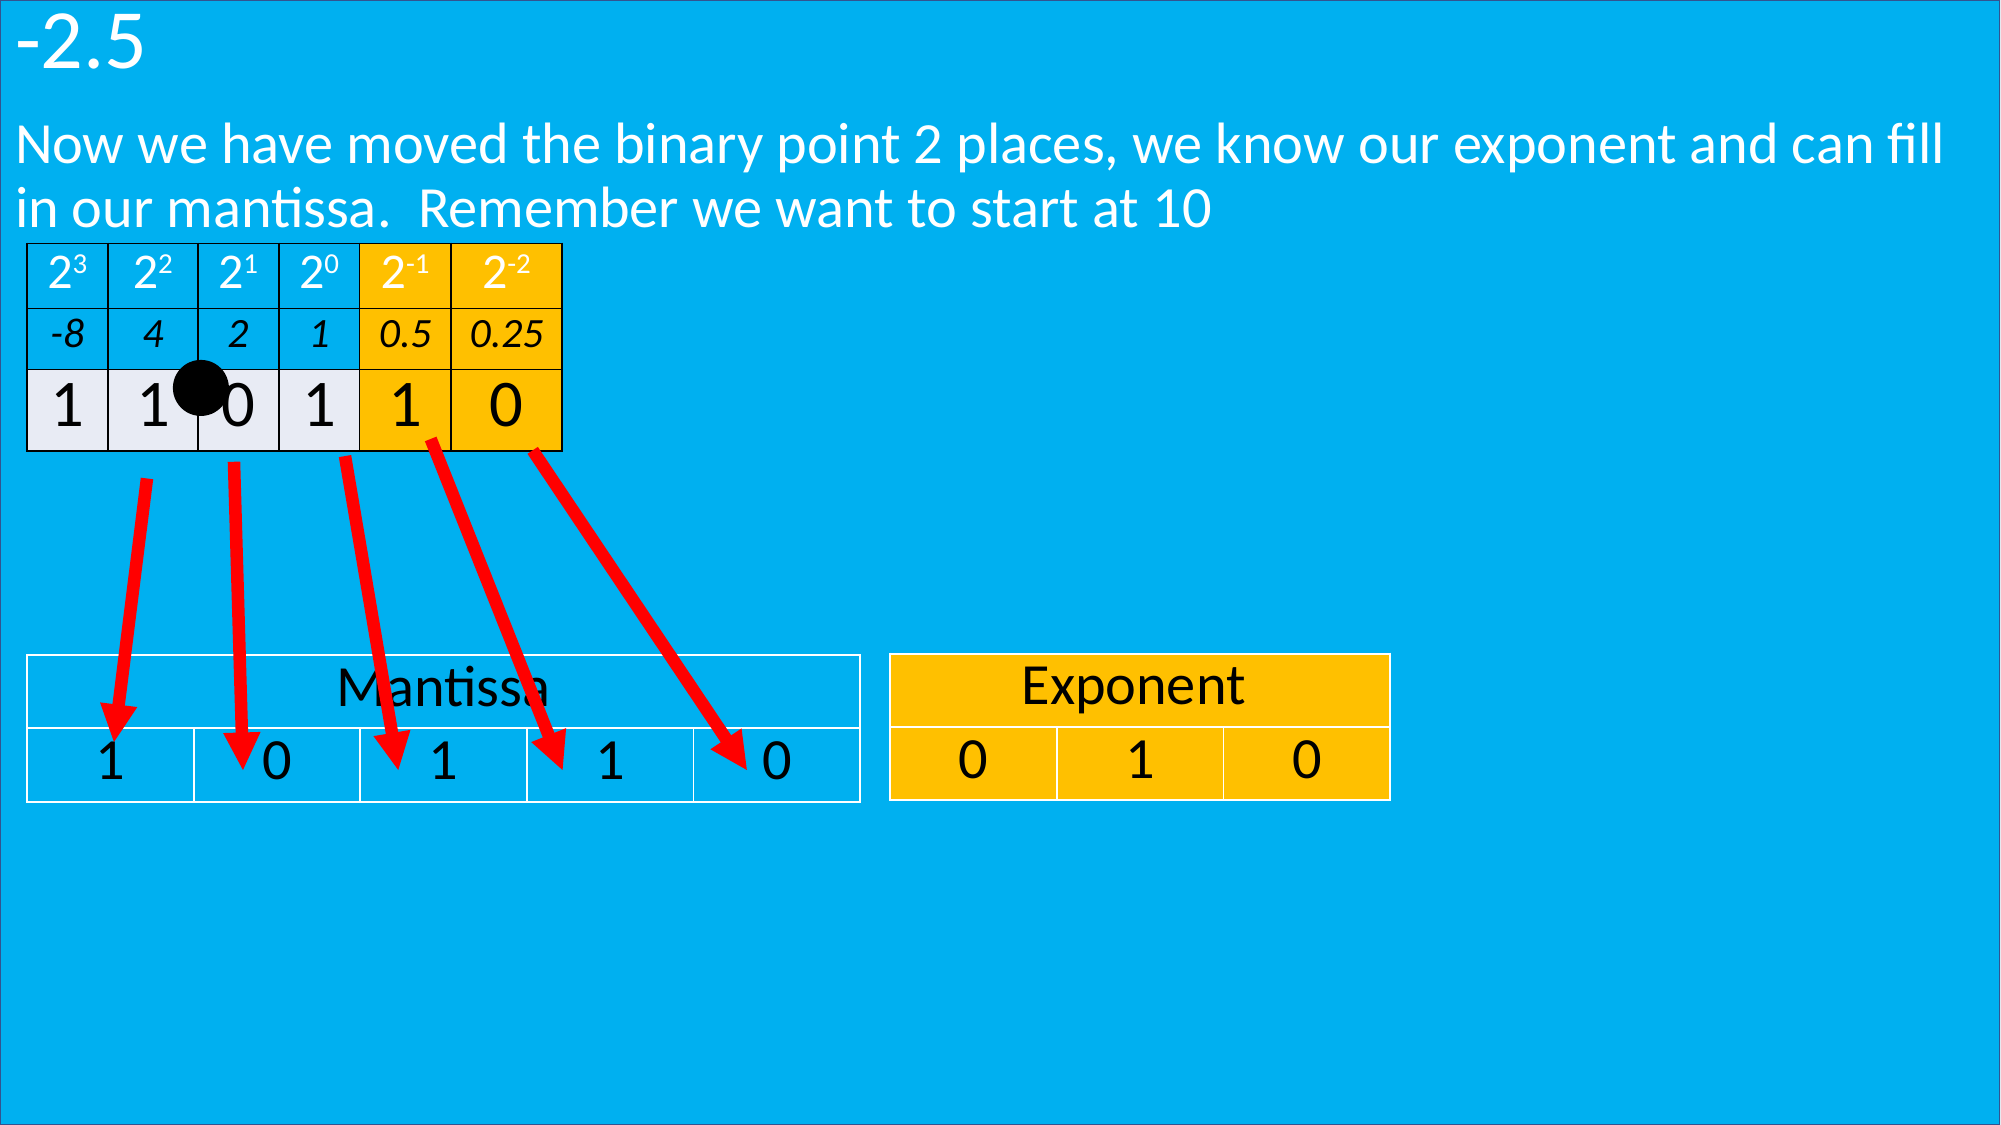

# -2.5
Now we have moved the binary point 2 places, we know our exponent and can fill in our mantissa.  Remember we want to start at 10

| 23 | 22 | 21 | 20 | 2-1 | 2-2 |
| --- | --- | --- | --- | --- | --- |
| -8 | 4 | 2 | 1 | 0.5 | 0.25 |
| 1 | 1 | 0 | 1 | 1 | 0 |

| Exponent |  |  |
| --- | --- | --- |
| 0 | 1 | 0 |
| Mantissa |  |  |  |  |
| --- | --- | --- | --- | --- |
| 1 | 0 | 1 | 1 | 0 |